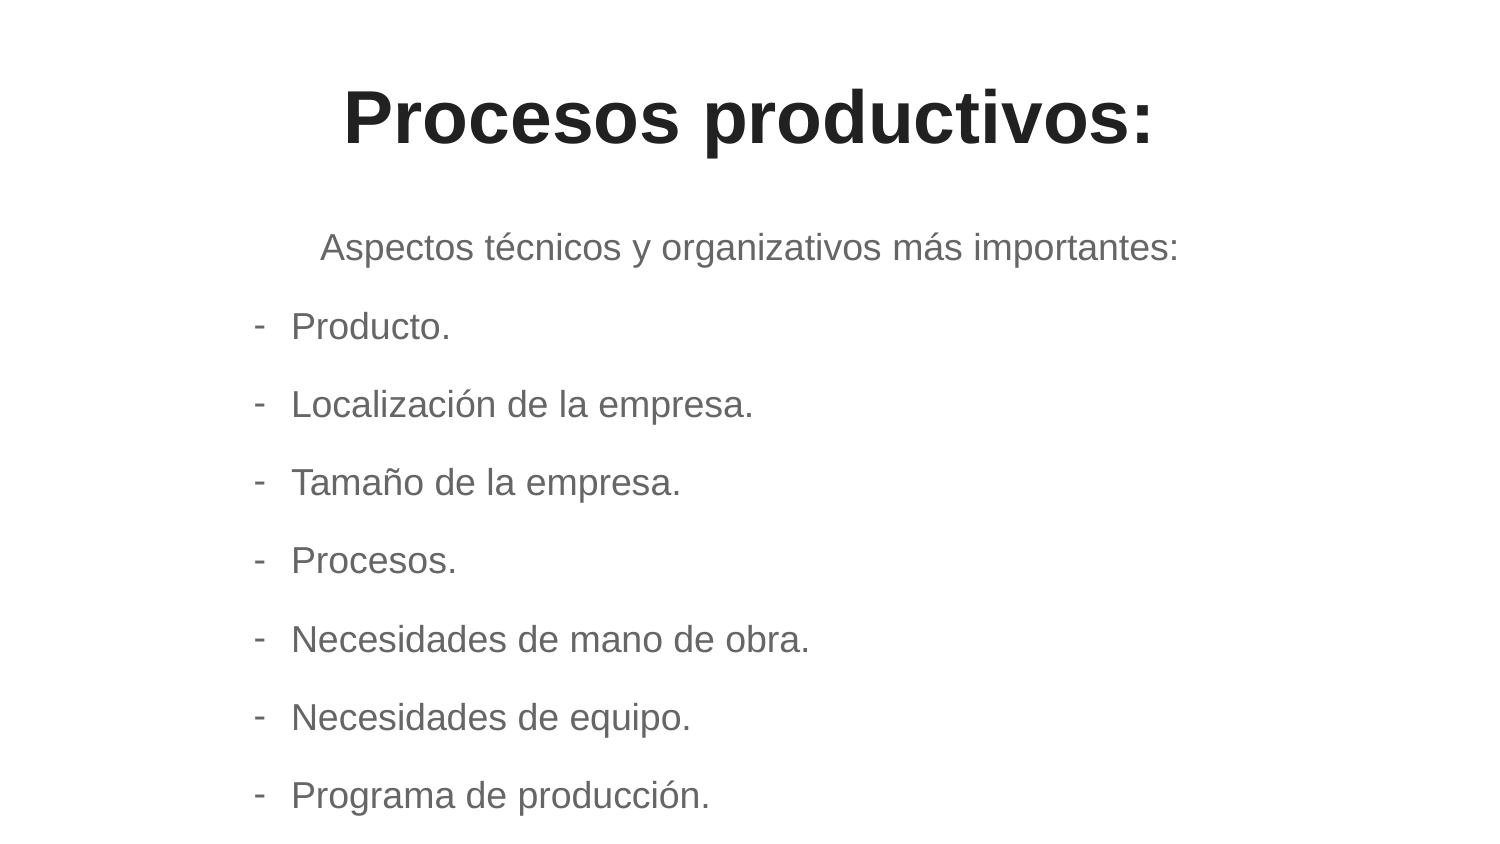

# Procesos productivos:
Aspectos técnicos y organizativos más importantes:
Producto.
Localización de la empresa.
Tamaño de la empresa.
Procesos.
Necesidades de mano de obra.
Necesidades de equipo.
Programa de producción.
Plan de compras.
Gestión de stock.
Lay-out de la planta.